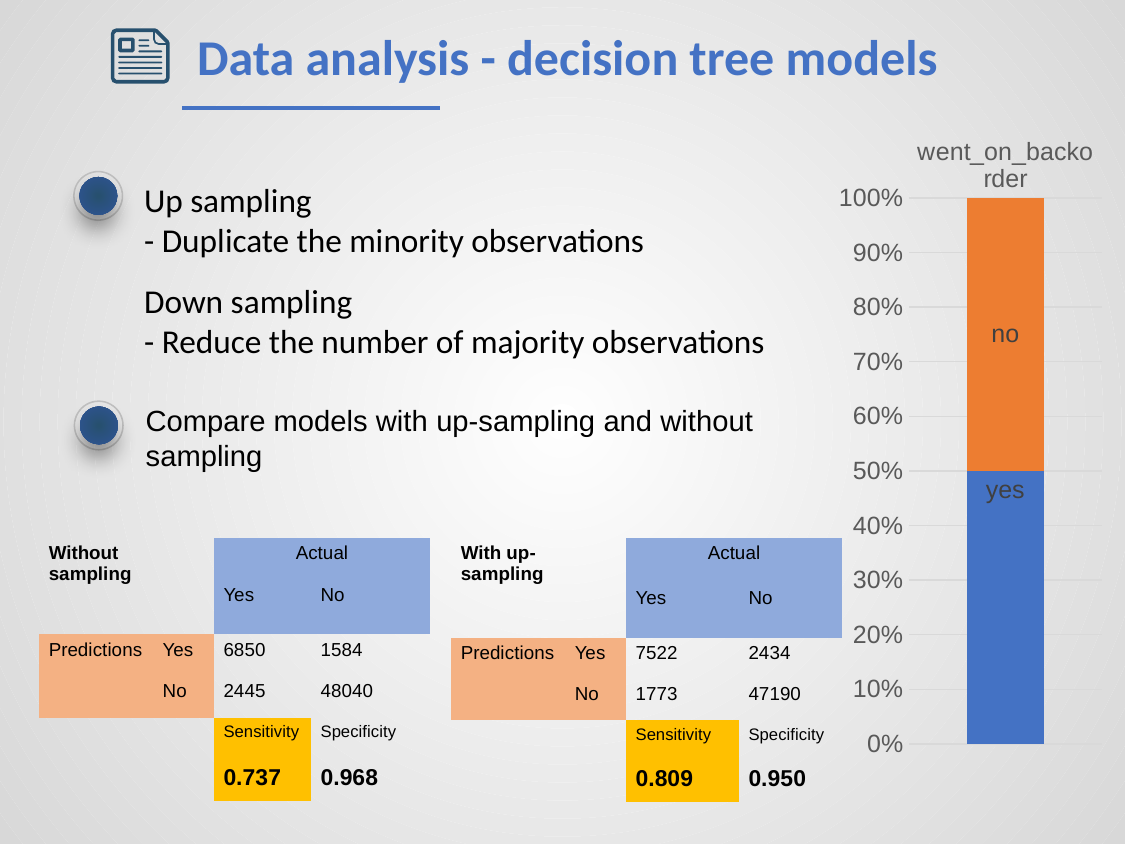

Data analysis - decision tree models

### Chart

| Category | yes | no |
|---|---|---|
| went_on_backorder | 100.0 | 100.0 |

Up sampling
- Duplicate the minority observations
Down sampling
- Reduce the number of majority observations
Compare models with up-sampling and without sampling

| Without sampling |  | Actual |  |
| --- | --- | --- | --- |
|  |  | Yes | No |
| Predictions | Yes | 6850 | 1584 |
|  | No | 2445 | 48040 |
|  |  | Sensitivity | Specificity |
|  |  | 0.737 | 0.968 |
| With up-sampling |  | Actual |  |
| --- | --- | --- | --- |
|  |  | Yes | No |
| Predictions | Yes | 7522 | 2434 |
|  | No | 1773 | 47190 |
|  |  | Sensitivity | Specificity |
|  |  | 0.809 | 0.950 |